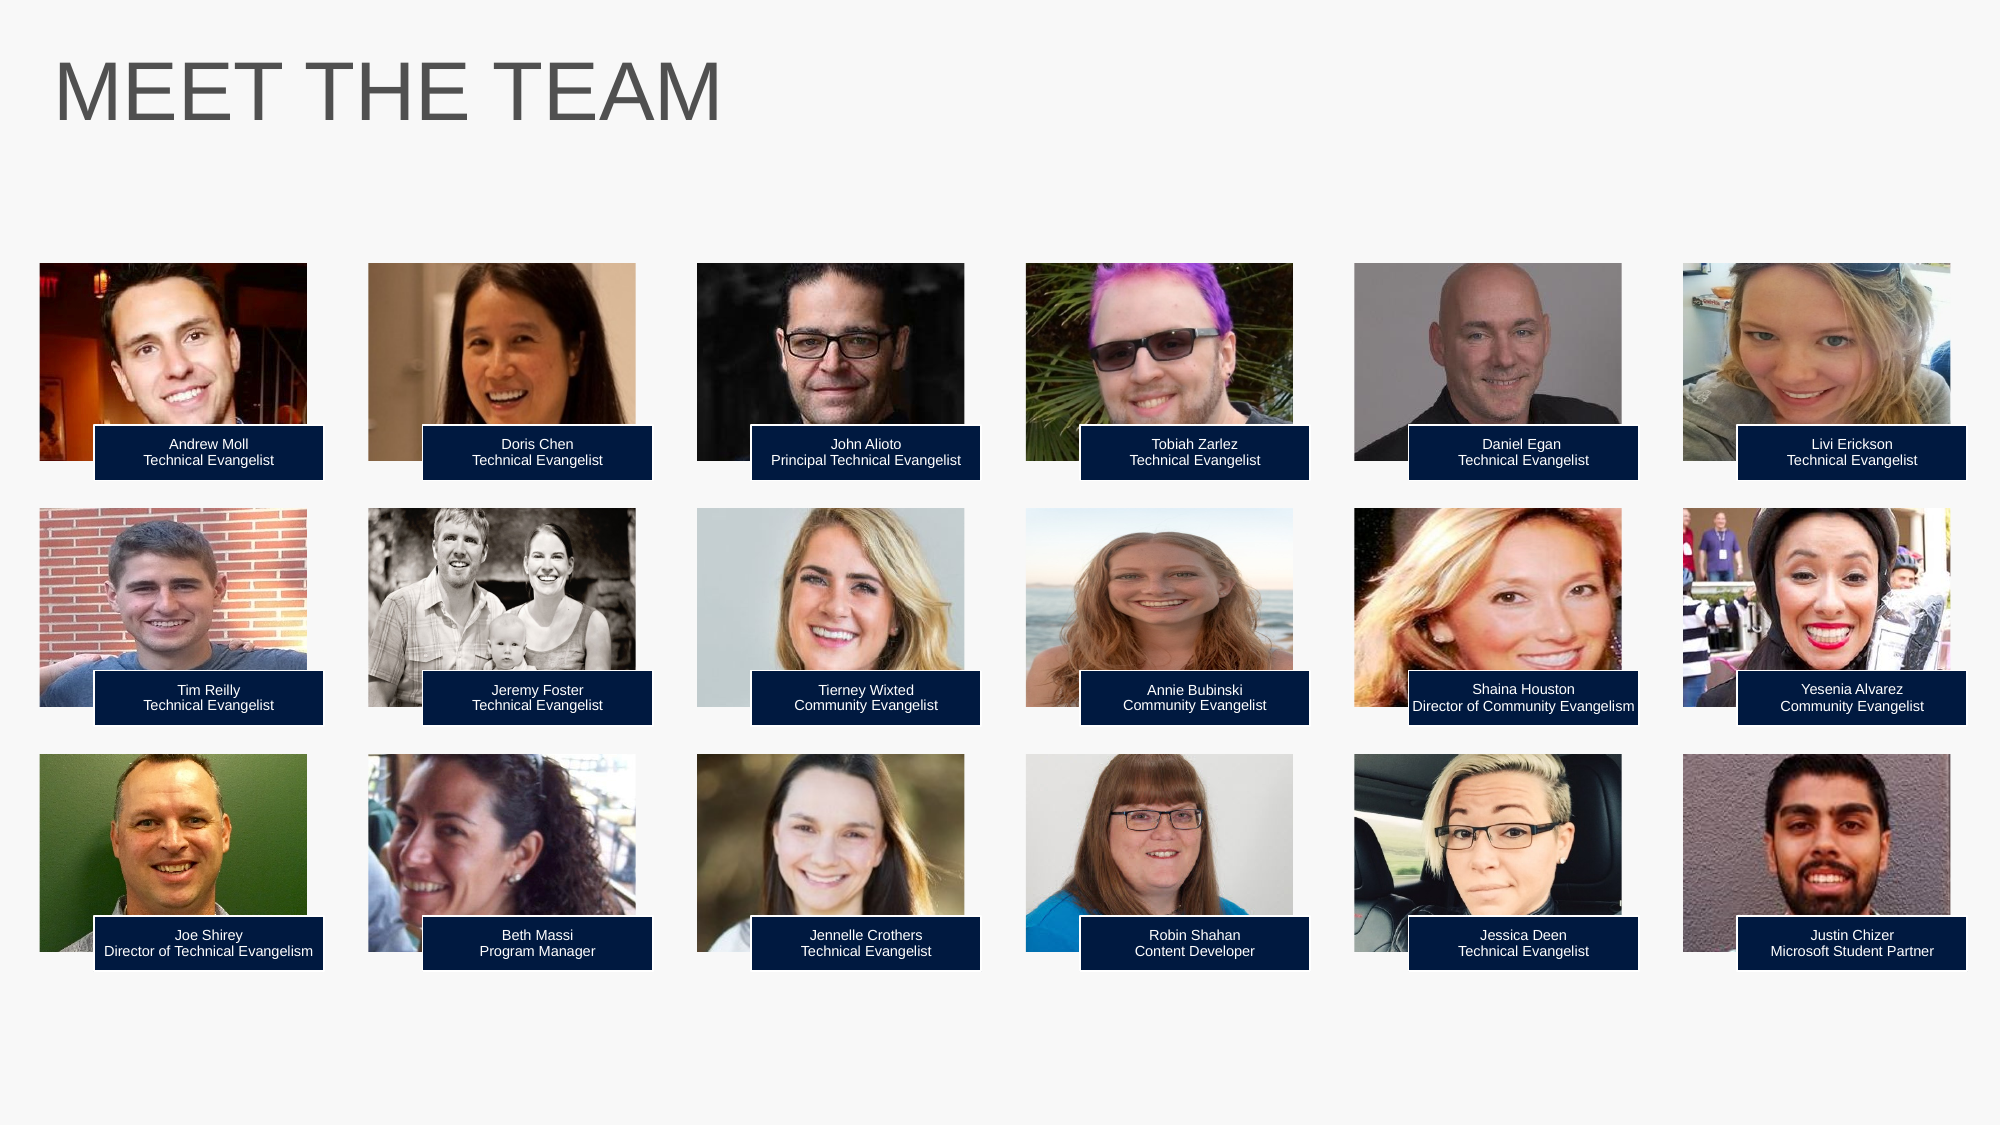

MEET THE TEAM
Andrew Moll
Technical Evangelist
Doris Chen
Technical Evangelist
John Alioto
Principal Technical Evangelist
Tobiah Zarlez
Technical Evangelist
Daniel Egan
Technical Evangelist
Livi Erickson
Technical Evangelist
Tim Reilly
Technical Evangelist
Jeremy Foster
Technical Evangelist
Tierney Wixted
Community Evangelist
Annie Bubinski
Community Evangelist
Shaina Houston
Director of Community Evangelism
Yesenia Alvarez
Community Evangelist
Joe Shirey
Director of Technical Evangelism
Beth Massi
Program Manager
Jennelle Crothers
Technical Evangelist
Robin Shahan
Content Developer
Jessica Deen
Technical Evangelist
Justin Chizer
Microsoft Student Partner